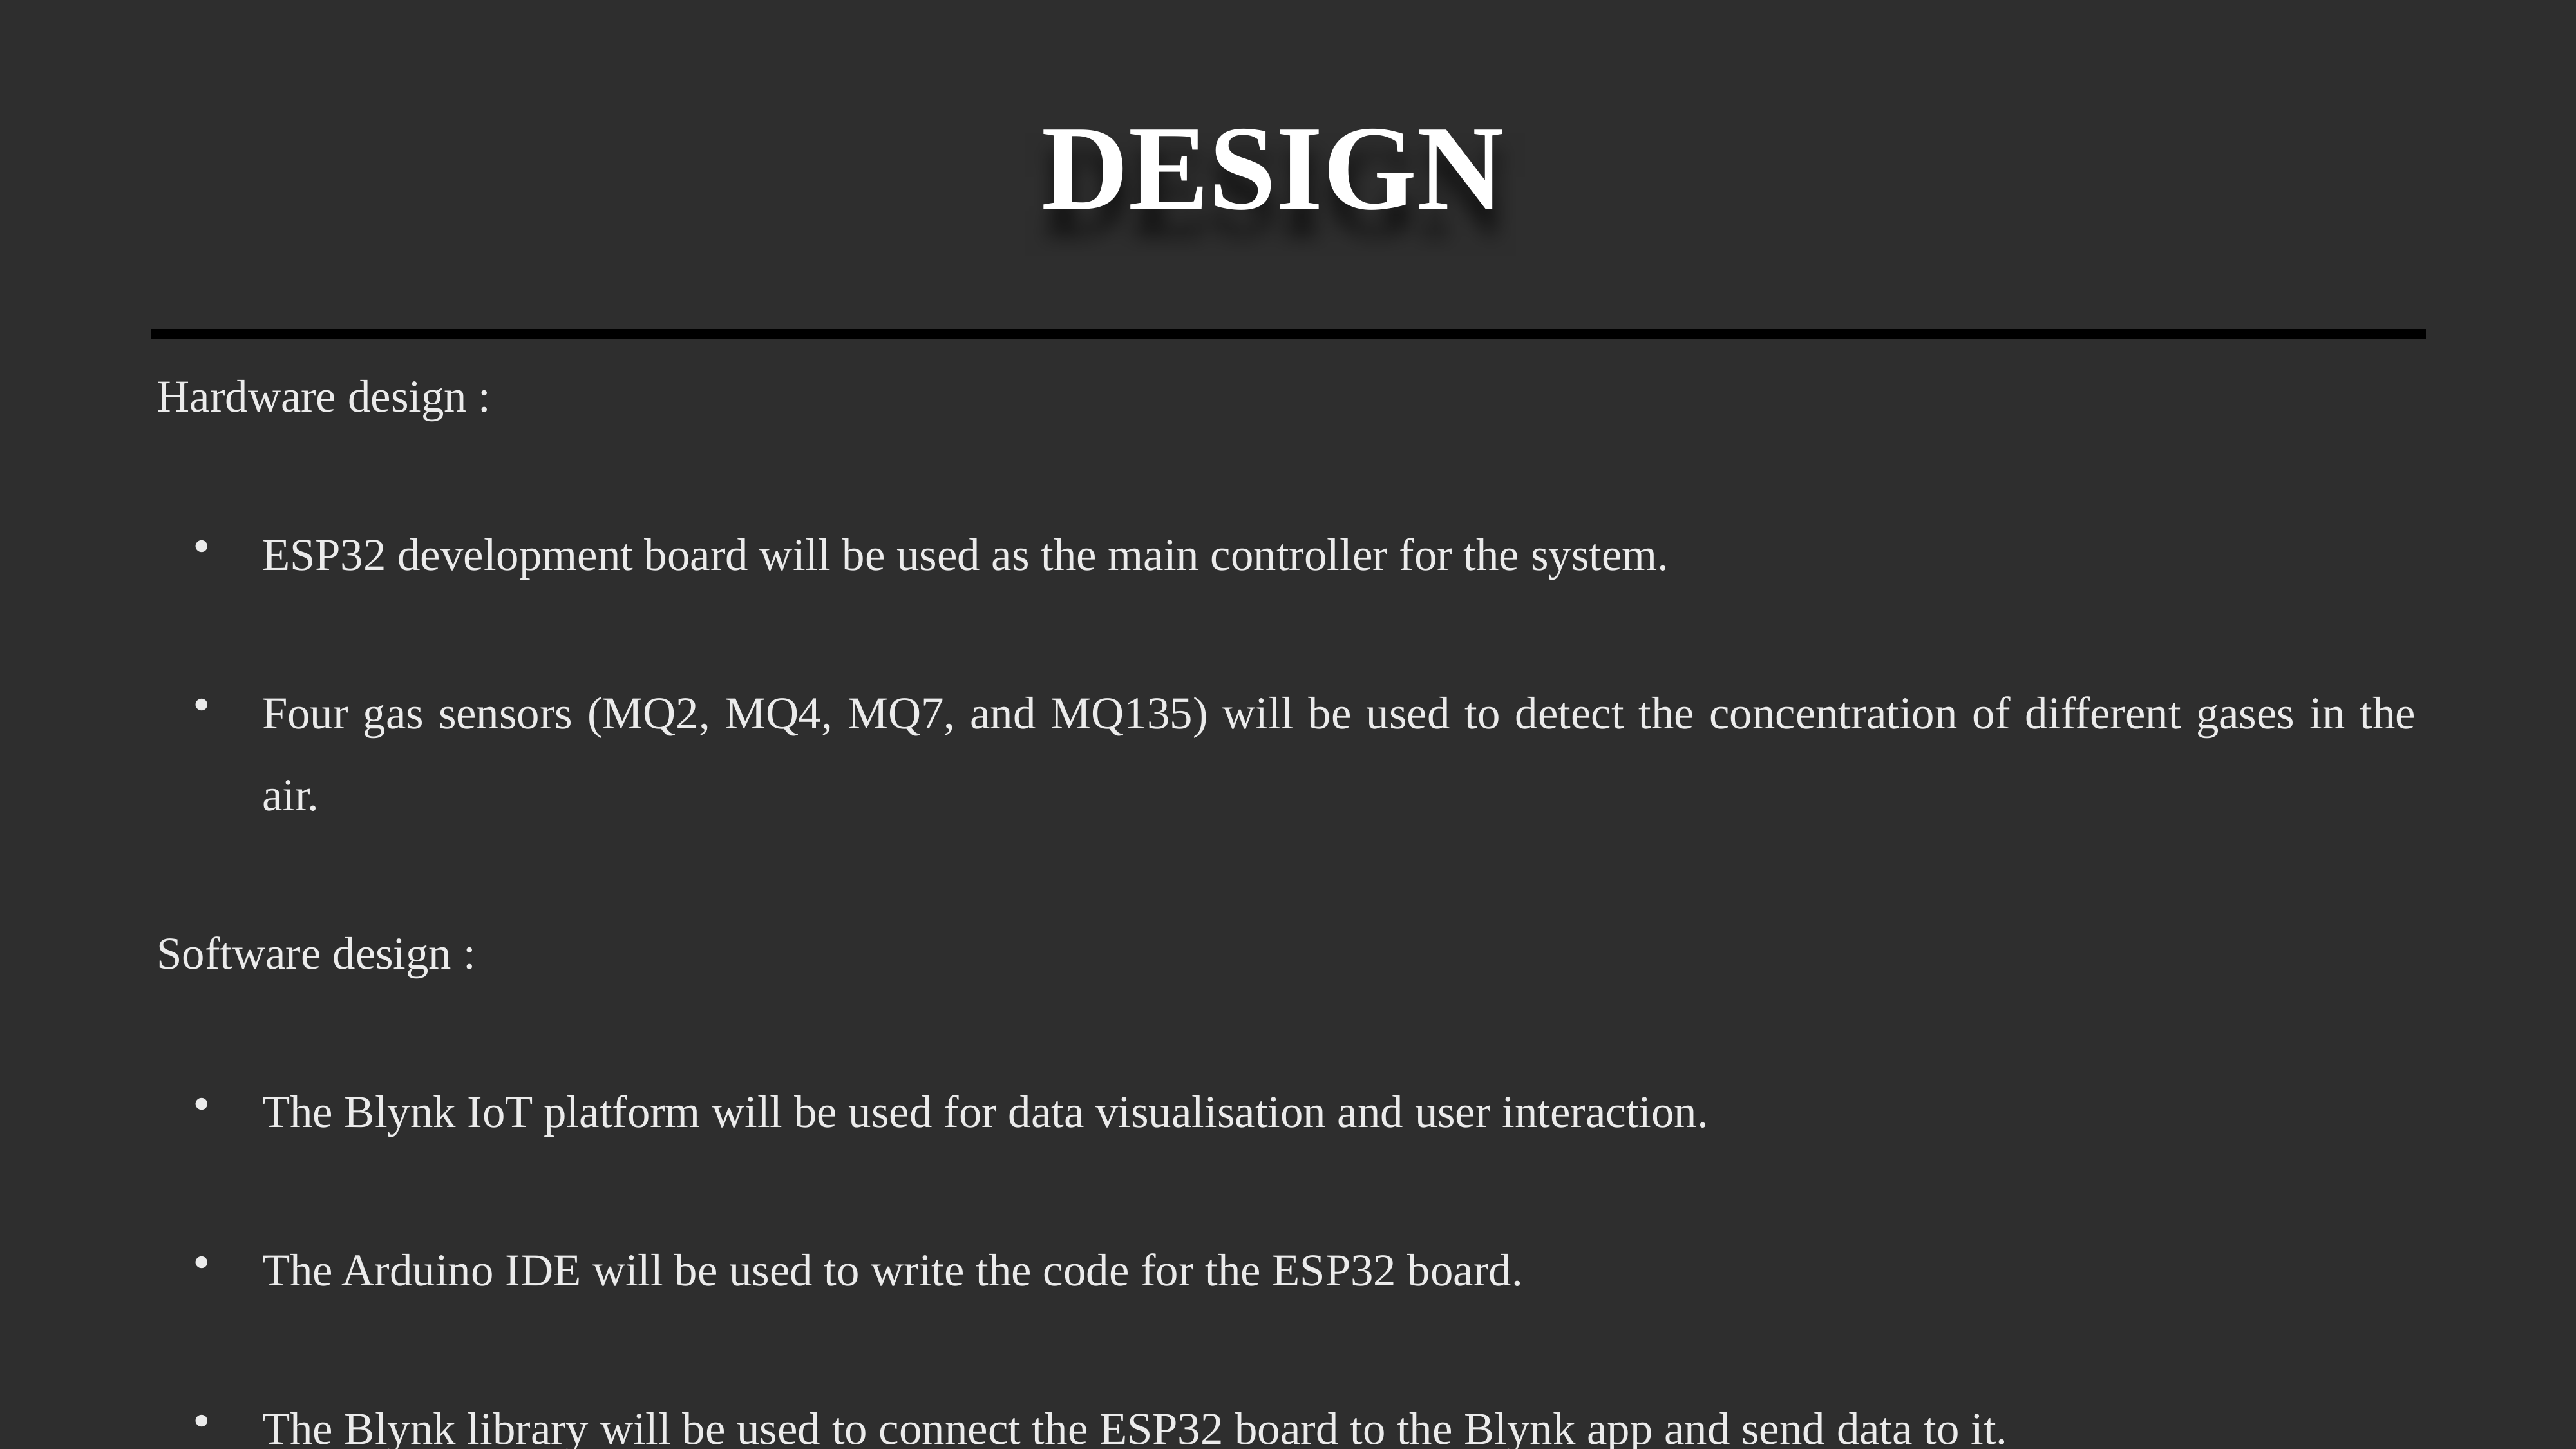

# Design

Hardware design :
ESP32 development board will be used as the main controller for the system.
Four gas sensors (MQ2, MQ4, MQ7, and MQ135) will be used to detect the concentration of different gases in the air.
Software design :
The Blynk IoT platform will be used for data visualisation and user interaction.
The Arduino IDE will be used to write the code for the ESP32 board.
The Blynk library will be used to connect the ESP32 board to the Blynk app and send data to it.